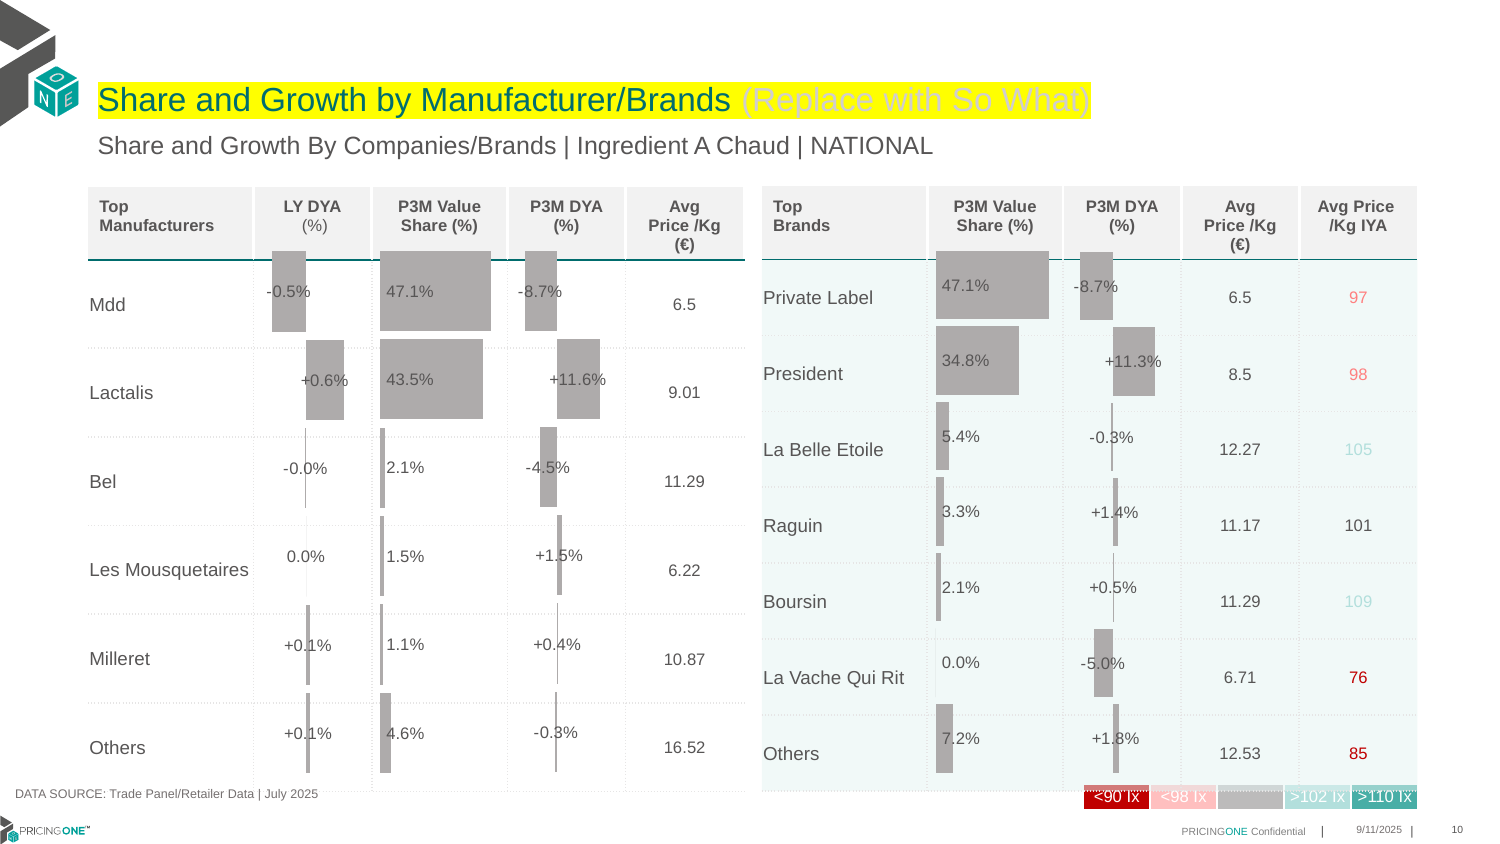

# Share and Growth by Manufacturer/Brands (Replace with So What)

Share and Growth By Companies/Brands | Ingredient A Chaud | NATIONAL
| Top Brands | P3M Value Share (%) | P3M DYA (%) | Avg Price /Kg (€) | Avg Price /Kg IYA |
| --- | --- | --- | --- | --- |
| Private Label |  |  | 6.5 | 97 |
| President |  |  | 8.5 | 98 |
| La Belle Etoile |  |  | 12.27 | 105 |
| Raguin |  |  | 11.17 | 101 |
| Boursin |  |  | 11.29 | 109 |
| La Vache Qui Rit |  |  | 6.71 | 76 |
| Others |  |  | 12.53 | 85 |
| Top Manufacturers | LY DYA (%) | P3M Value Share (%) | P3M DYA (%) | Avg Price /Kg (€) |
| --- | --- | --- | --- | --- |
| Mdd |  |  |  | 6.5 |
| Lactalis |  |  |  | 9.01 |
| Bel |  |  |  | 11.29 |
| Les Mousquetaires |  |  |  | 6.22 |
| Milleret |  |  |  | 10.87 |
| Others |  |  |  | 16.52 |

### Chart

| Category | Share DYA P3M |
|---|---|
|  | -0.08677511772308116 |

### Chart

| Category | Value Share P3M |
|---|---|
|  | 0.47132325693032 |

### Chart

| Category | Share DYA LY |
|---|---|
|  | -0.0051820191395682835 |

### Chart

| Category | Value Share |
|---|---|
|  | 0.47132325693032 |

### Chart

| Category | Share DYA |
|---|---|
|  | -0.08677511772308116 |
DATA SOURCE: Trade Panel/Retailer Data | July 2025
| <90 Ix | <98 Ix |  | >102 Ix | >110 Ix |
| --- | --- | --- | --- | --- |

9/11/2025
10